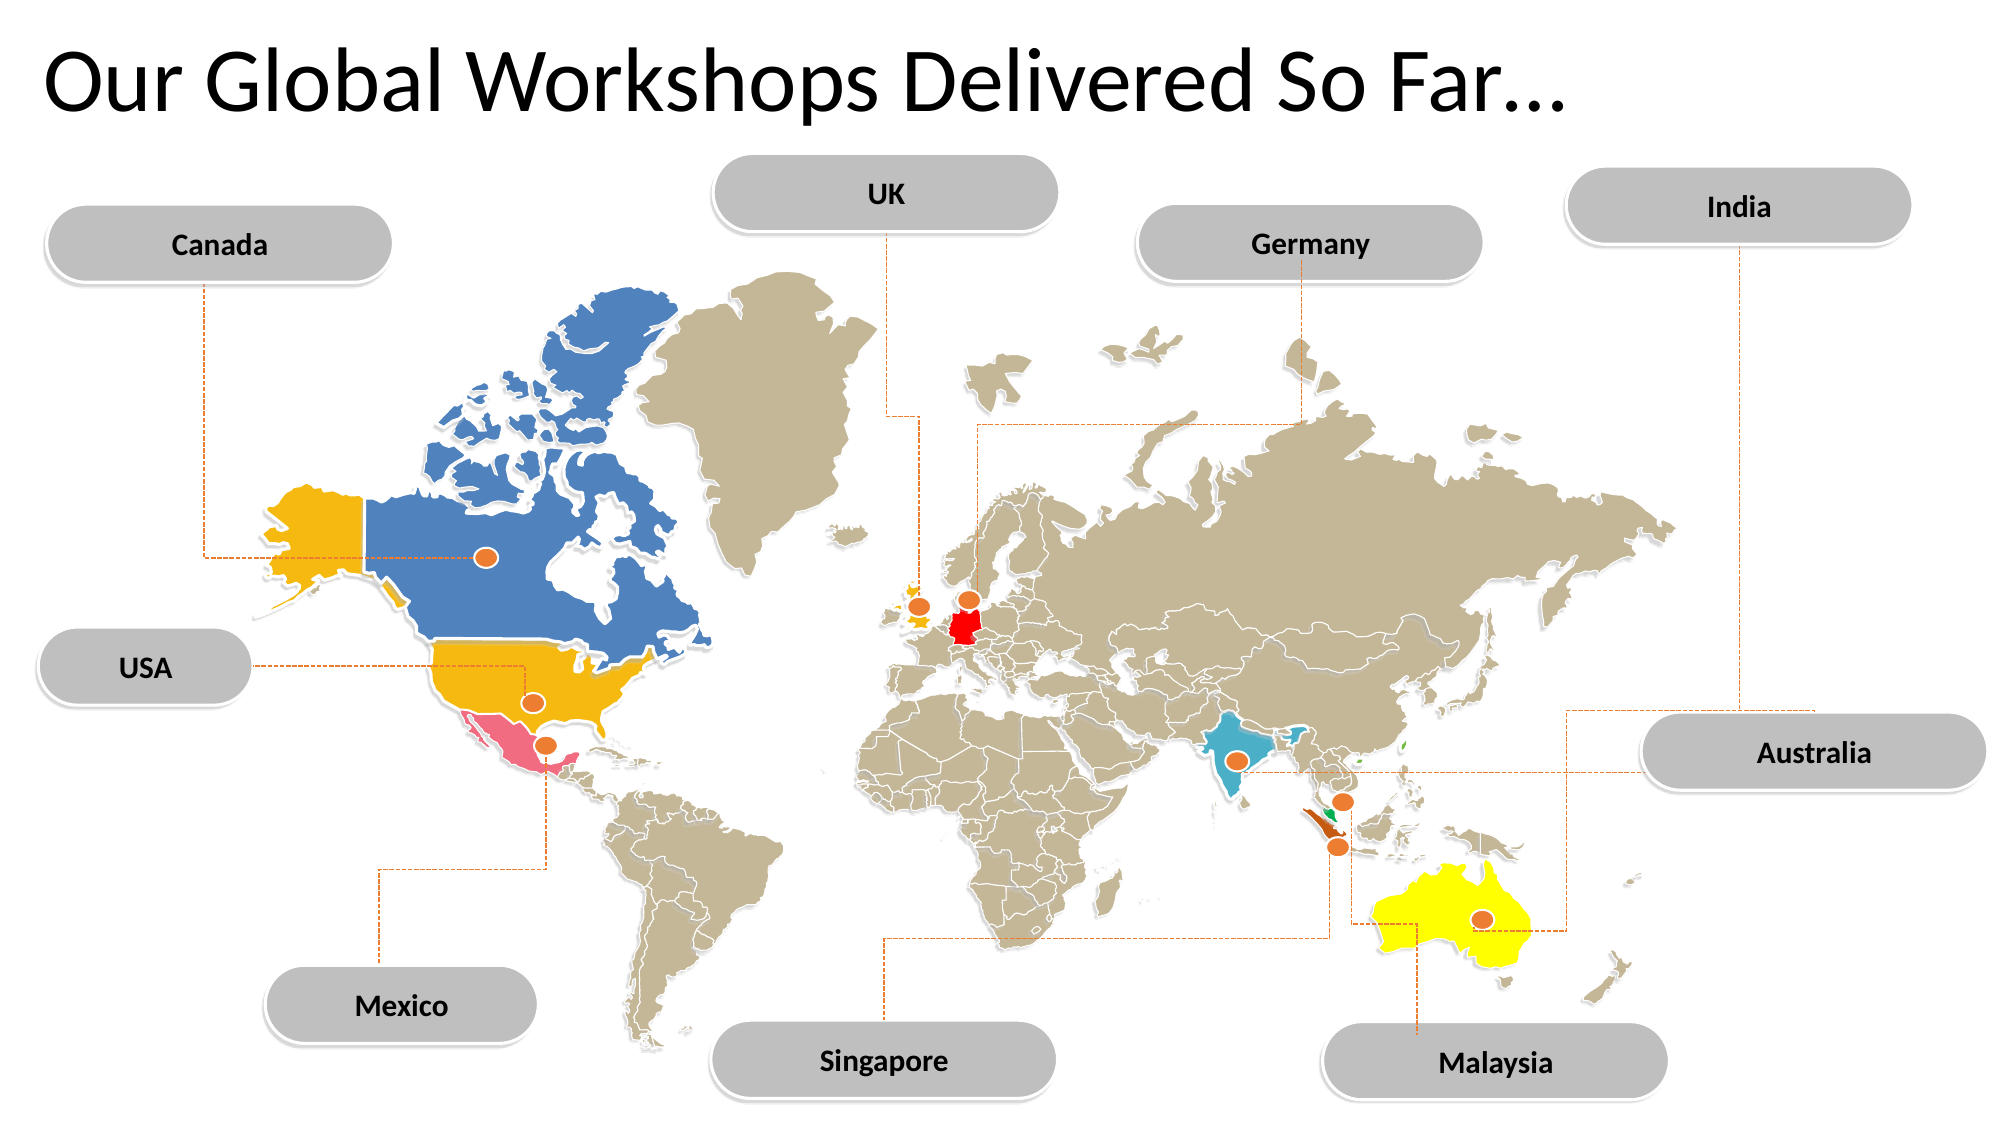

# Our Global Workshops Delivered So Far…
UK
India
Canada

USA

Germany

Australia

Mexico
Singapore
Malaysia